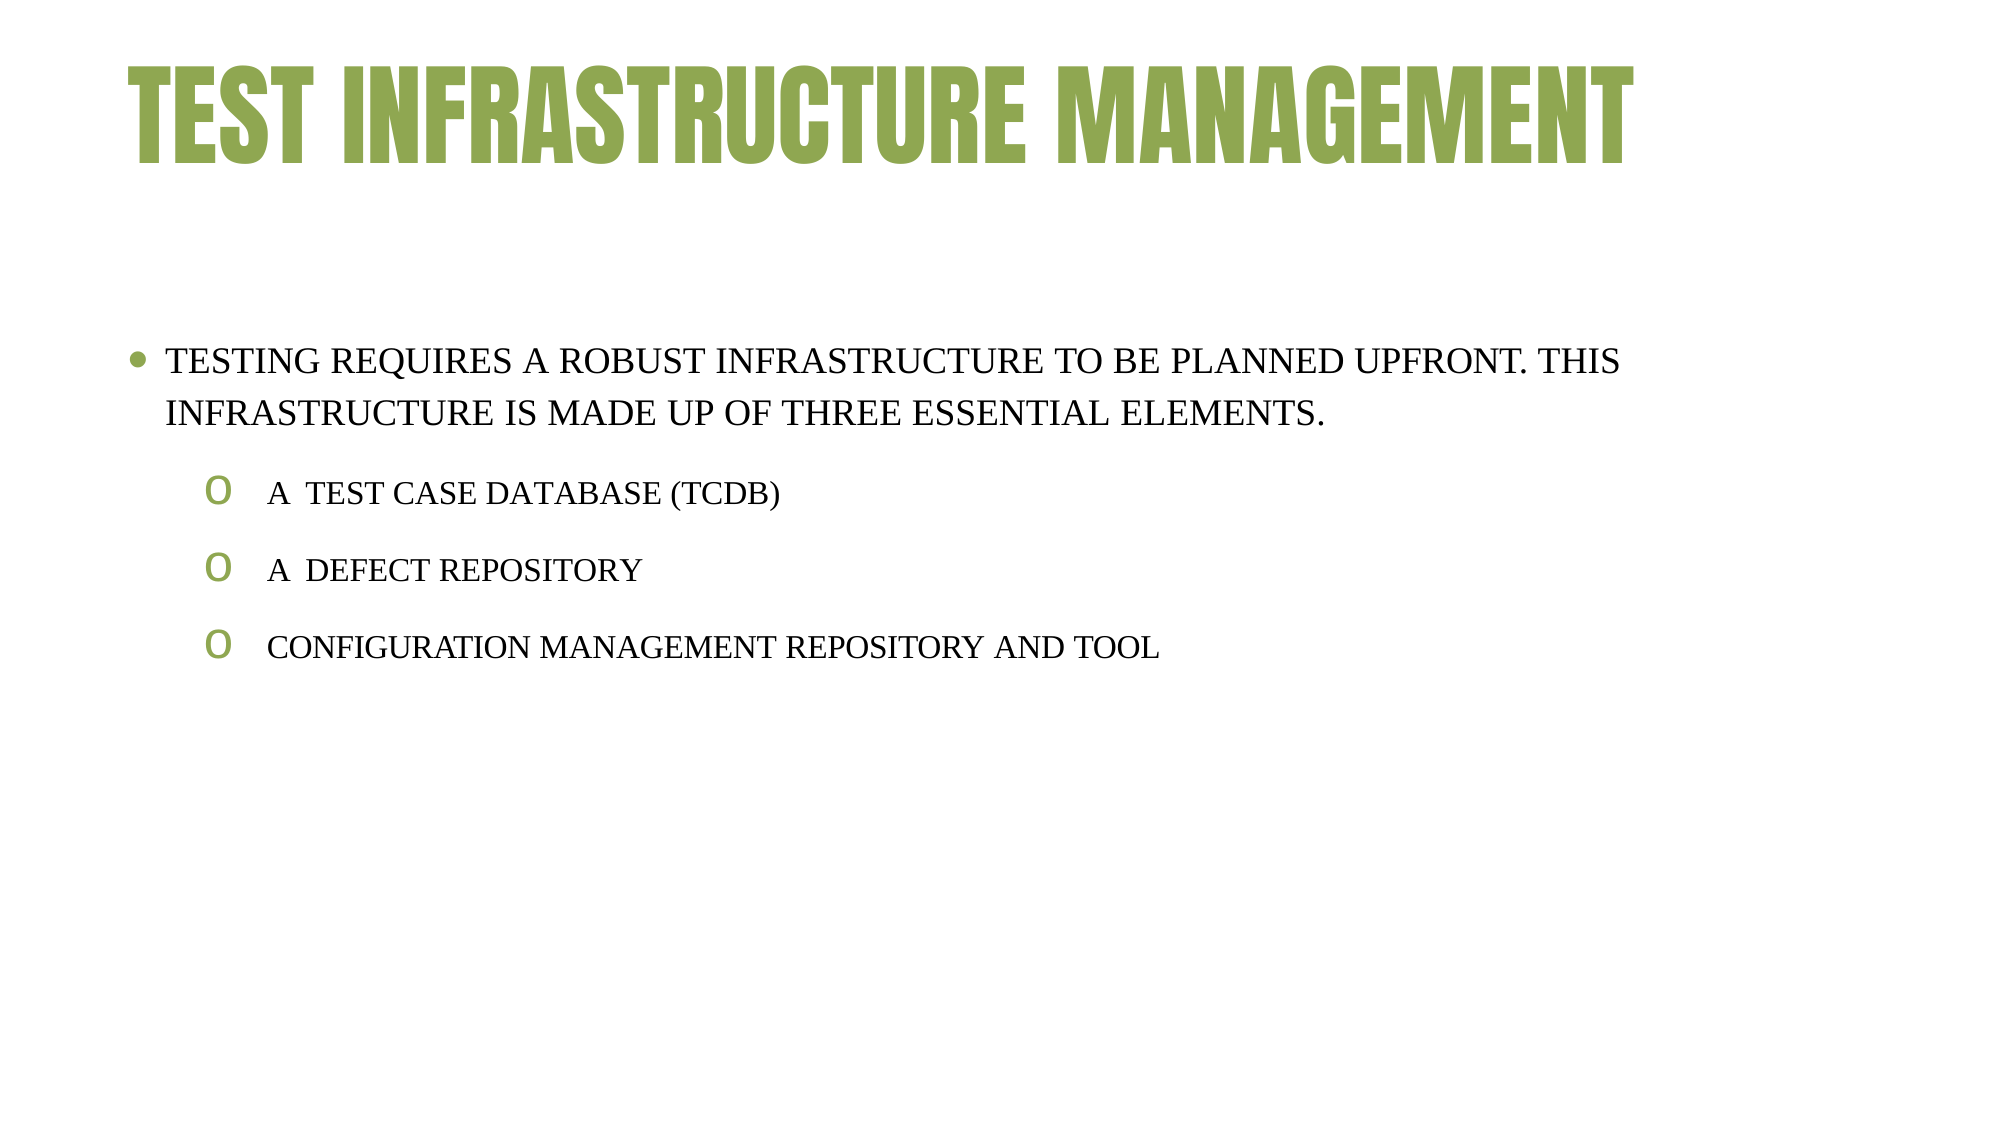

# TEST INFRASTRUCTURE MANAGEMENT
TESTING REQUIRES A ROBUST INFRASTRUCTURE TO BE PLANNED UPFRONT. THIS
INFRASTRUCTURE IS MADE UP OF THREE ESSENTIAL ELEMENTS.
o A  TEST CASE DATABASE (TCDB)
o A  DEFECT REPOSITORY
o CONFIGURATION MANAGEMENT REPOSITORY AND TOOL
TEST PLANNING, MANAGEMENT, EXECUTION, AND REPORTING
PSG COLLEGE OF TECHNOLOGY